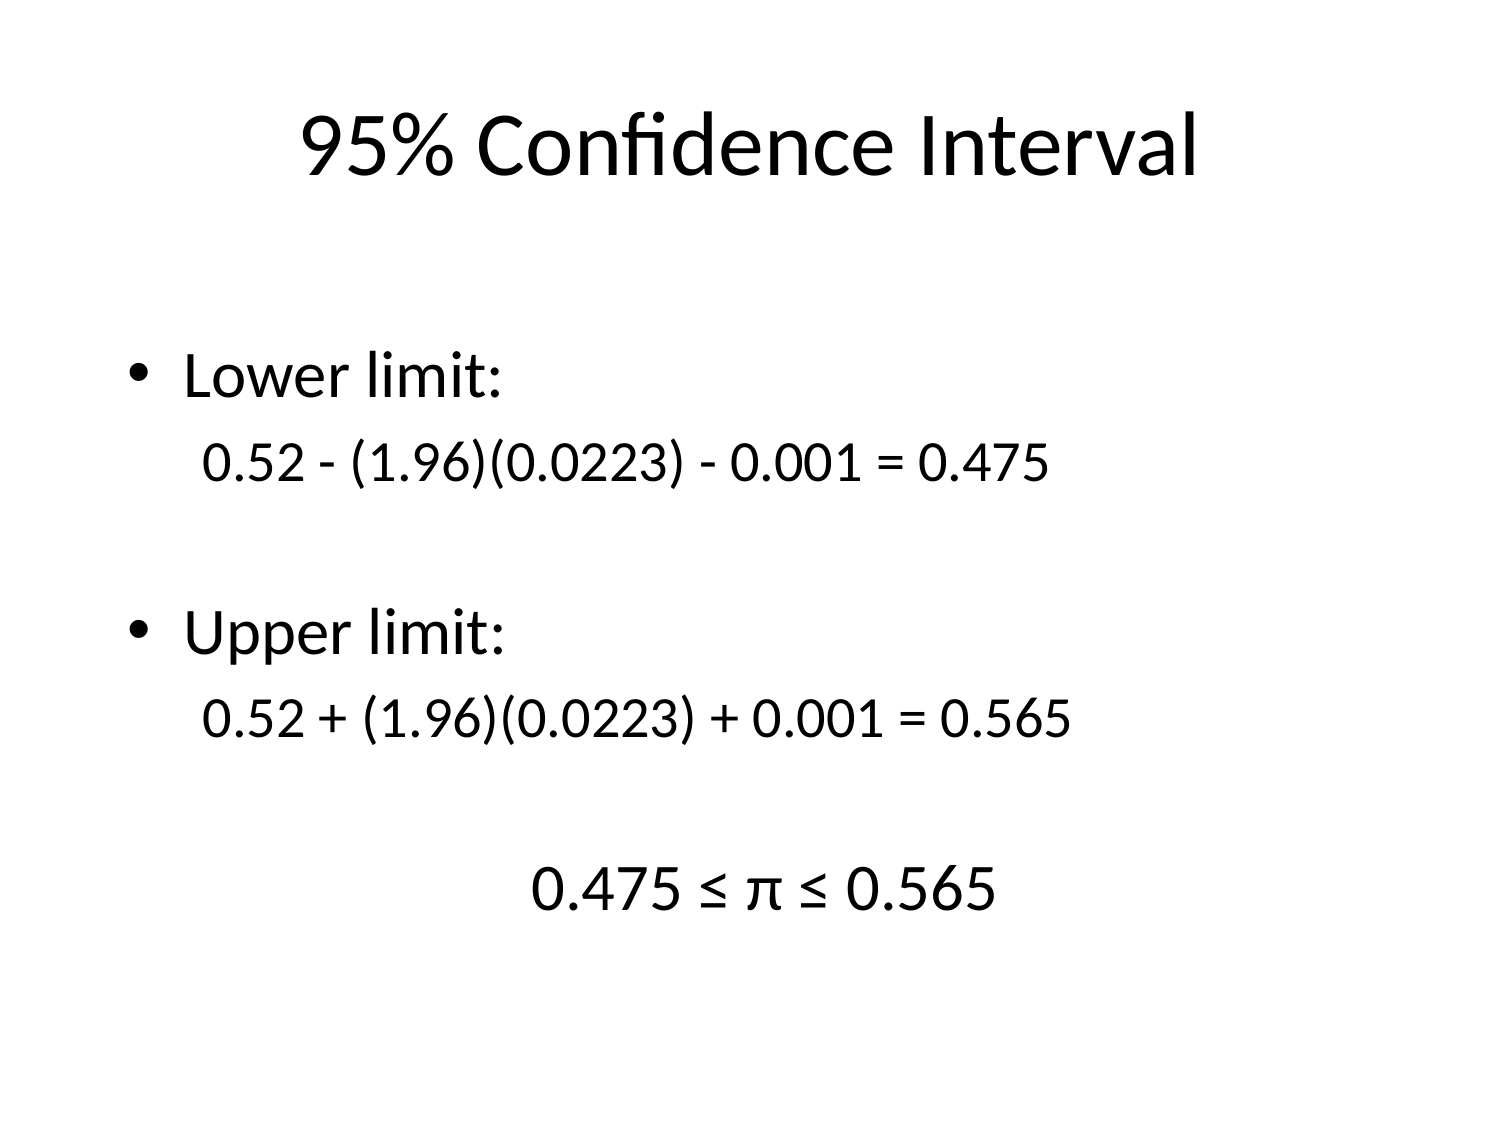

# 95% Confidence Interval
Lower limit:
0.52 - (1.96)(0.0223) - 0.001 = 0.475

Upper limit:
0.52 + (1.96)(0.0223) + 0.001 = 0.565

0.475 ≤ π ≤ 0.565